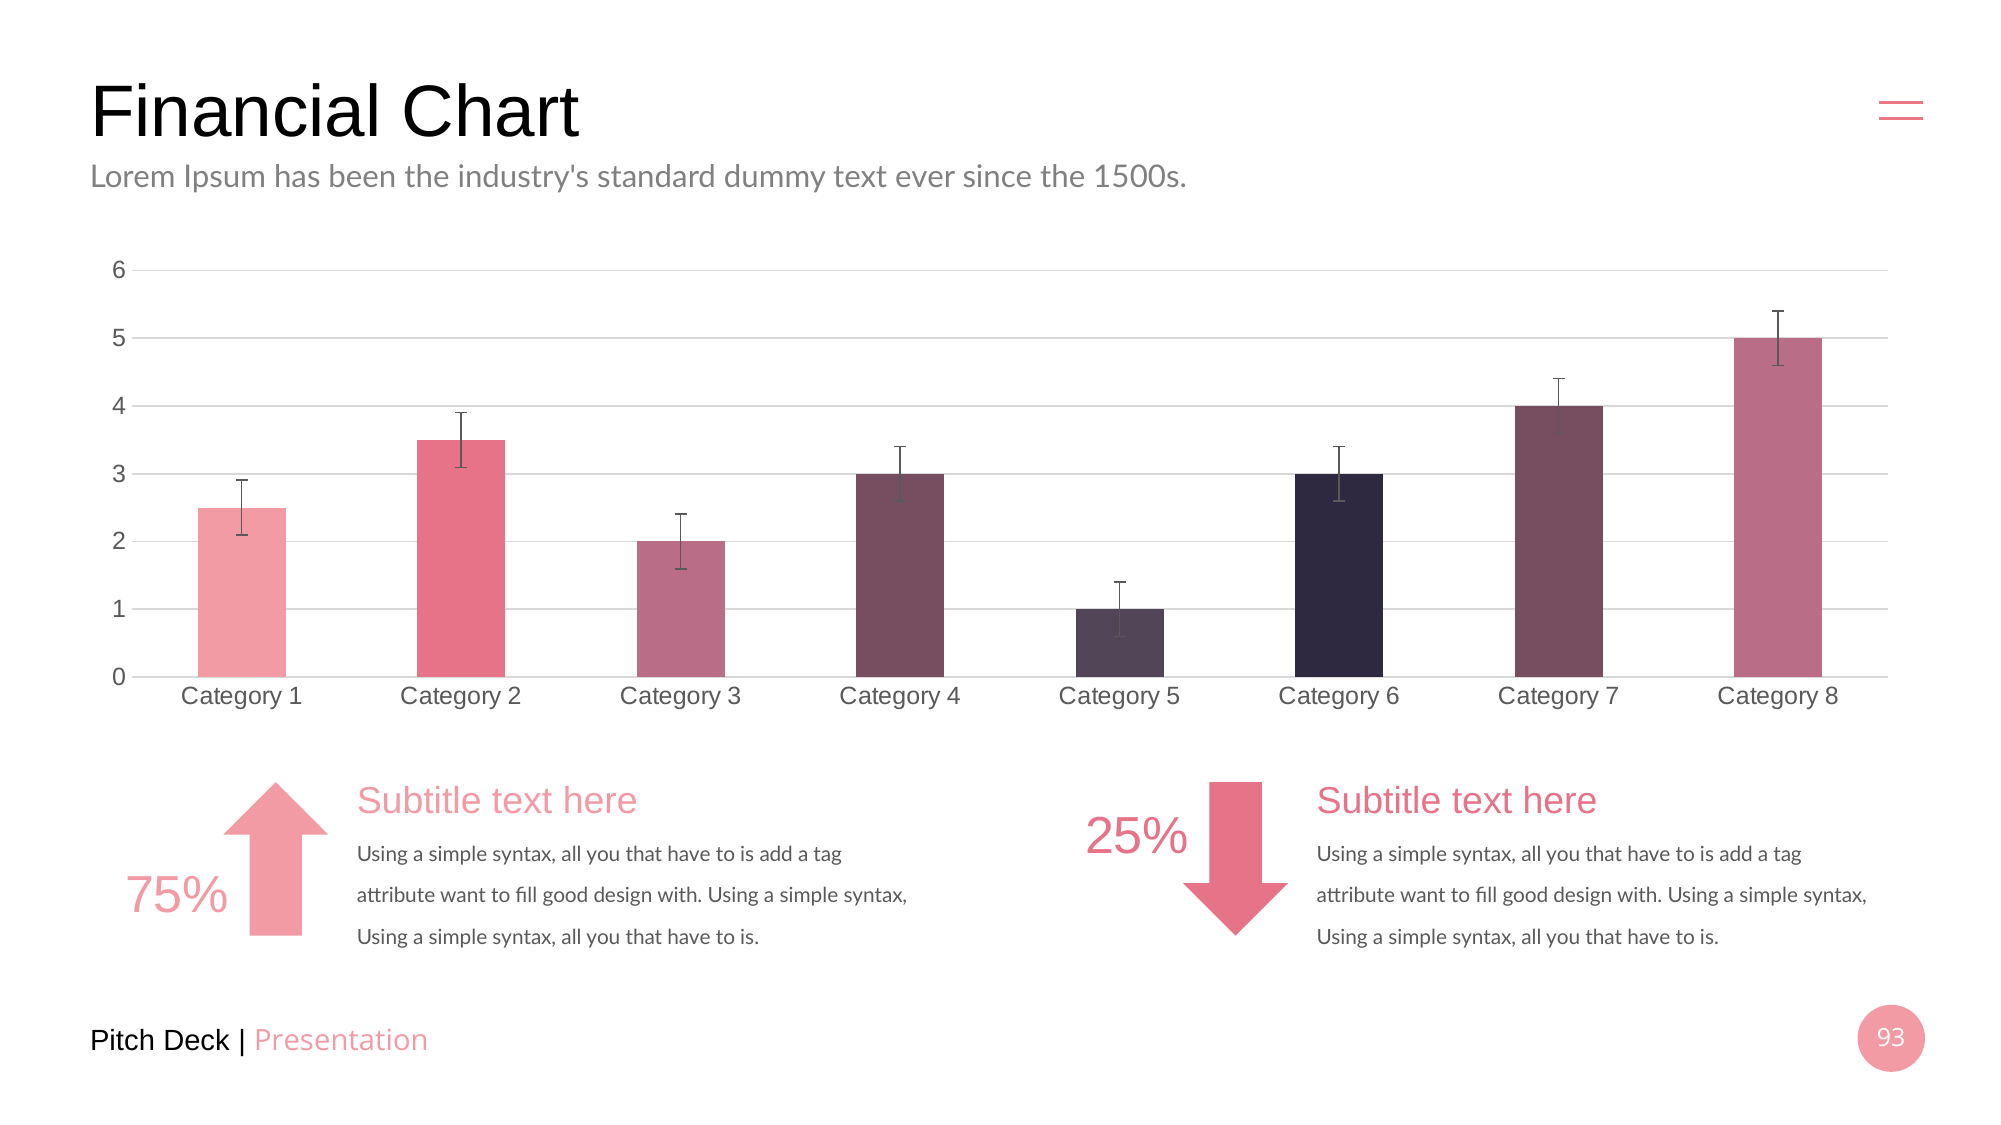

# Financial Chart
Lorem Ipsum has been the industry's standard dummy text ever since the 1500s.

### Chart

| Category | Series 1 |
|---|---|
| Category 1 | 2.5 |
| Category 2 | 3.5 |
| Category 3 | 2.0 |
| Category 4 | 3.0 |
| Category 5 | 1.0 |
| Category 6 | 3.0 |
| Category 7 | 4.0 |
| Category 8 | 5.0 |
Subtitle text here
Subtitle text here

25%
Using a simple syntax, all you that have to is add a tag attribute want to fill good design with. Using a simple syntax, Using a simple syntax, all you that have to is.
Using a simple syntax, all you that have to is add a tag attribute want to fill good design with. Using a simple syntax, Using a simple syntax, all you that have to is.
75%
Pitch Deck | Presentation
93